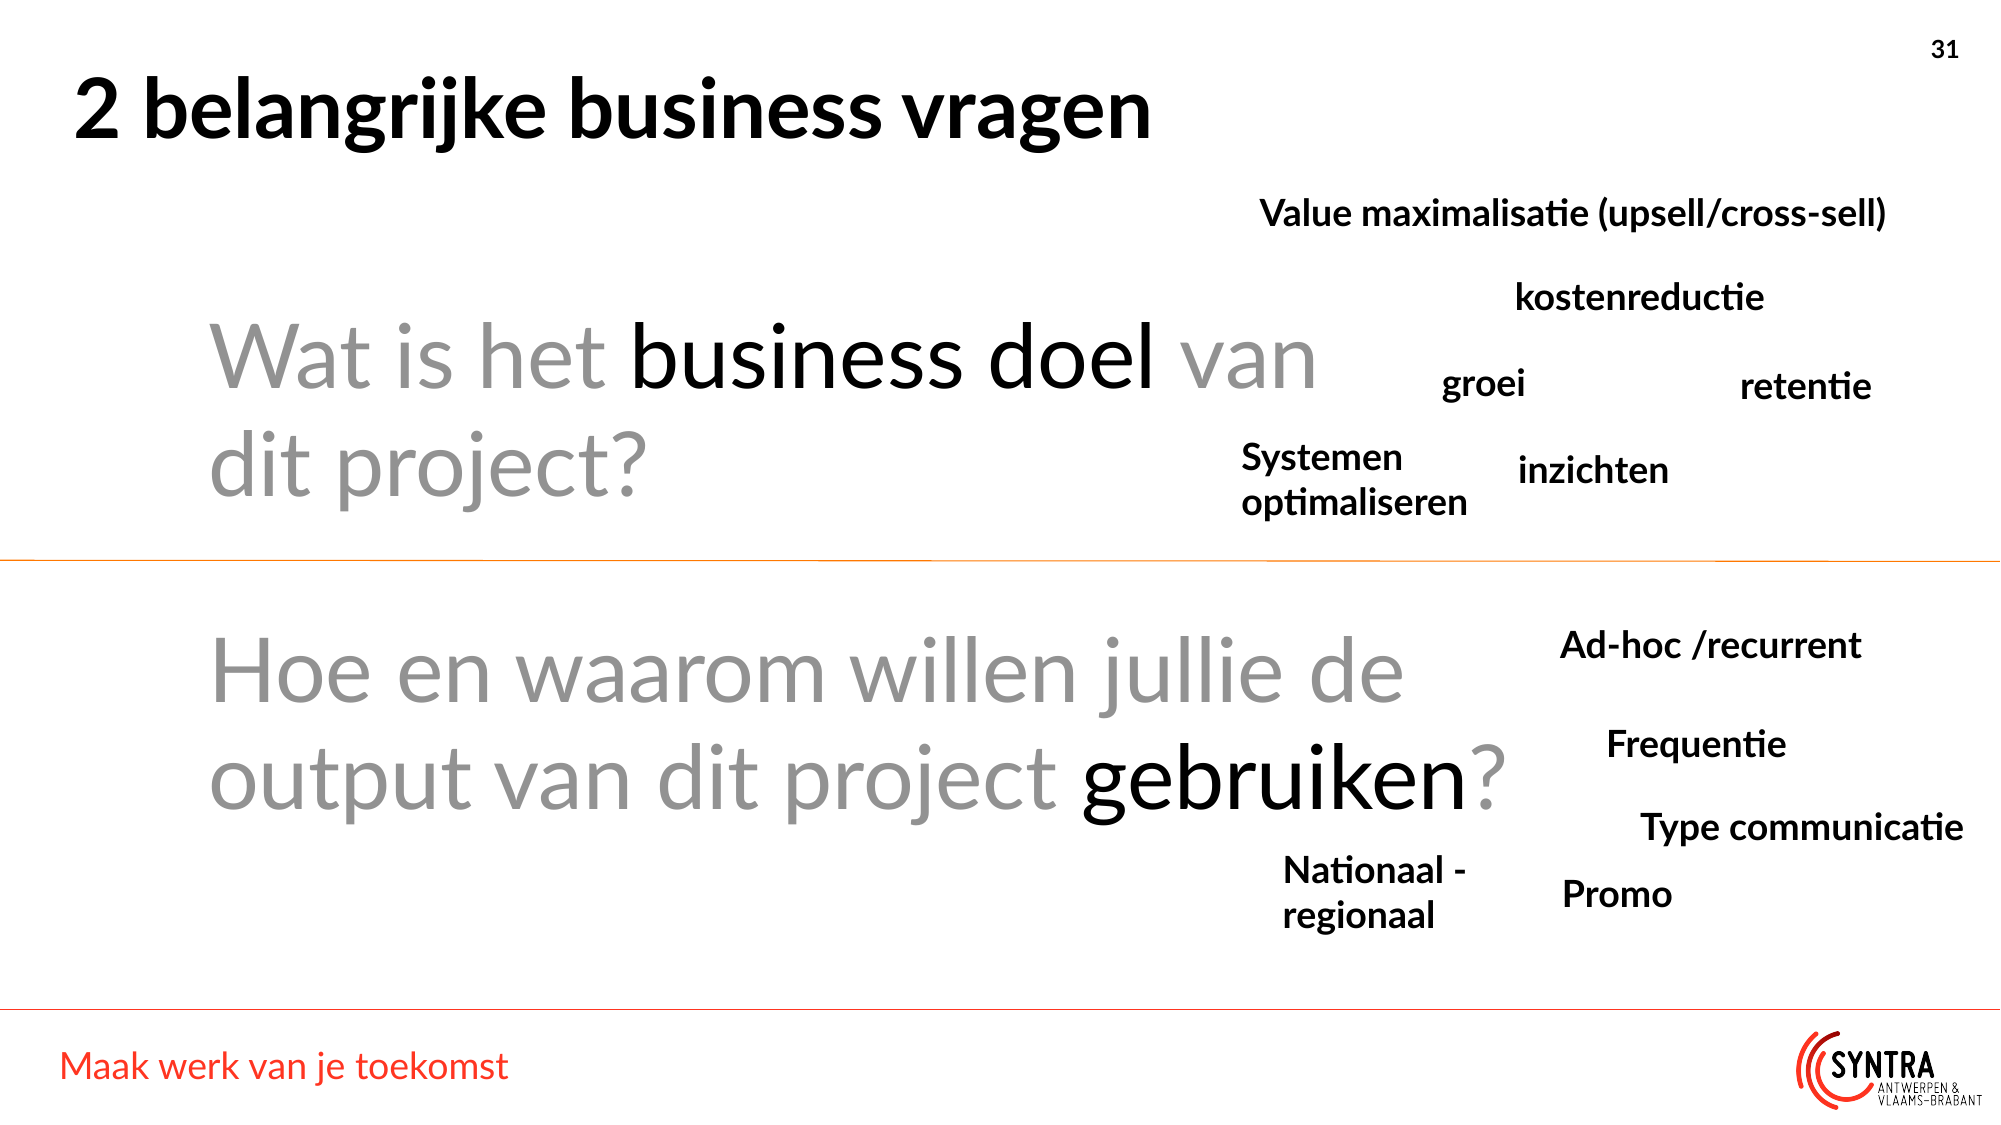

# 2 belangrijke business vragen
Value maximalisatie (upsell/cross-sell)
kostenreductie
Wat is het business doel van dit project?
groei
retentie
Systemen optimaliseren
inzichten
Hoe en waarom willen jullie de output van dit project gebruiken?
Ad-hoc /recurrent
Frequentie
Type communicatie
Nationaal - regionaal
Promo